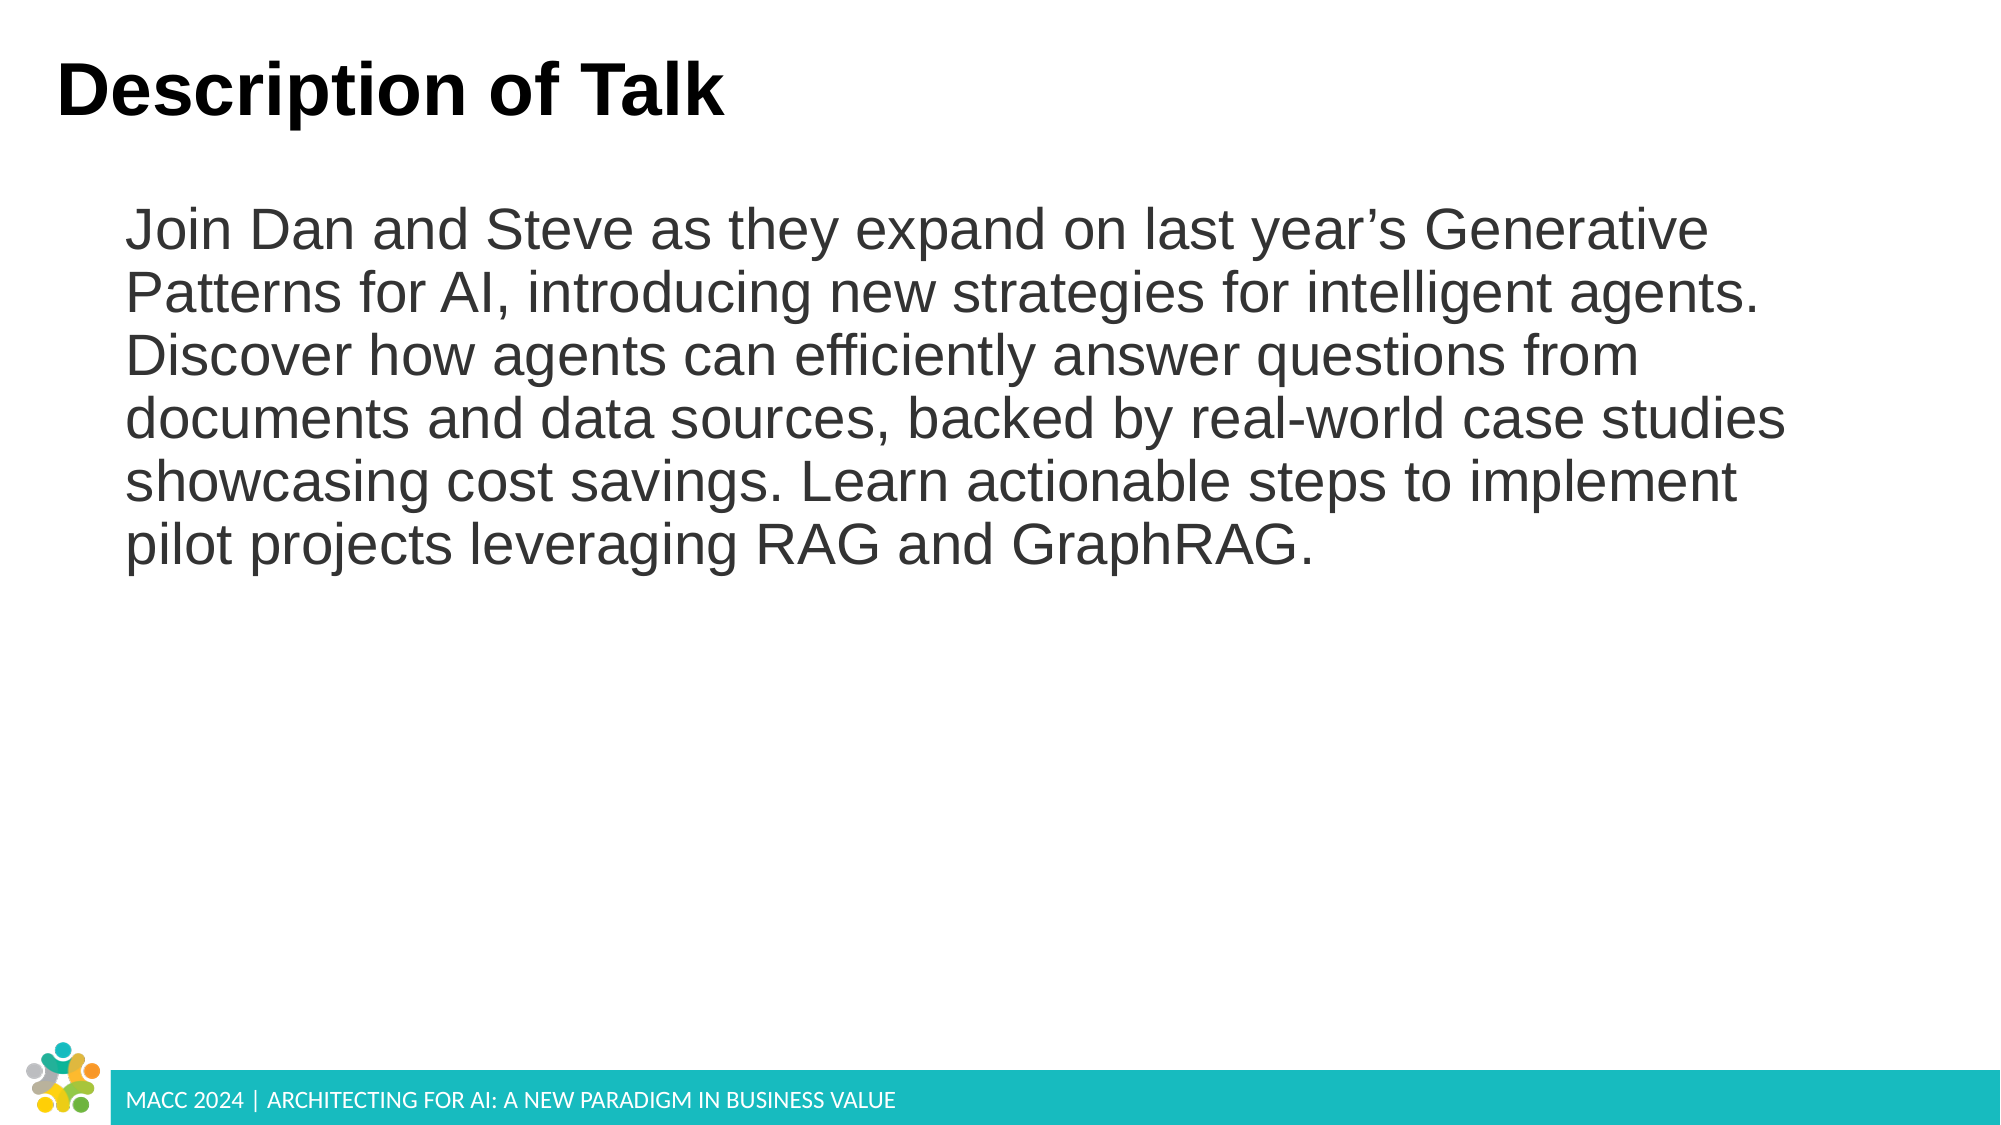

# Description of Talk
Join Dan and Steve as they expand on last year’s Generative Patterns for AI, introducing new strategies for intelligent agents. Discover how agents can efficiently answer questions from documents and data sources, backed by real-world case studies showcasing cost savings. Learn actionable steps to implement pilot projects leveraging RAG and GraphRAG.